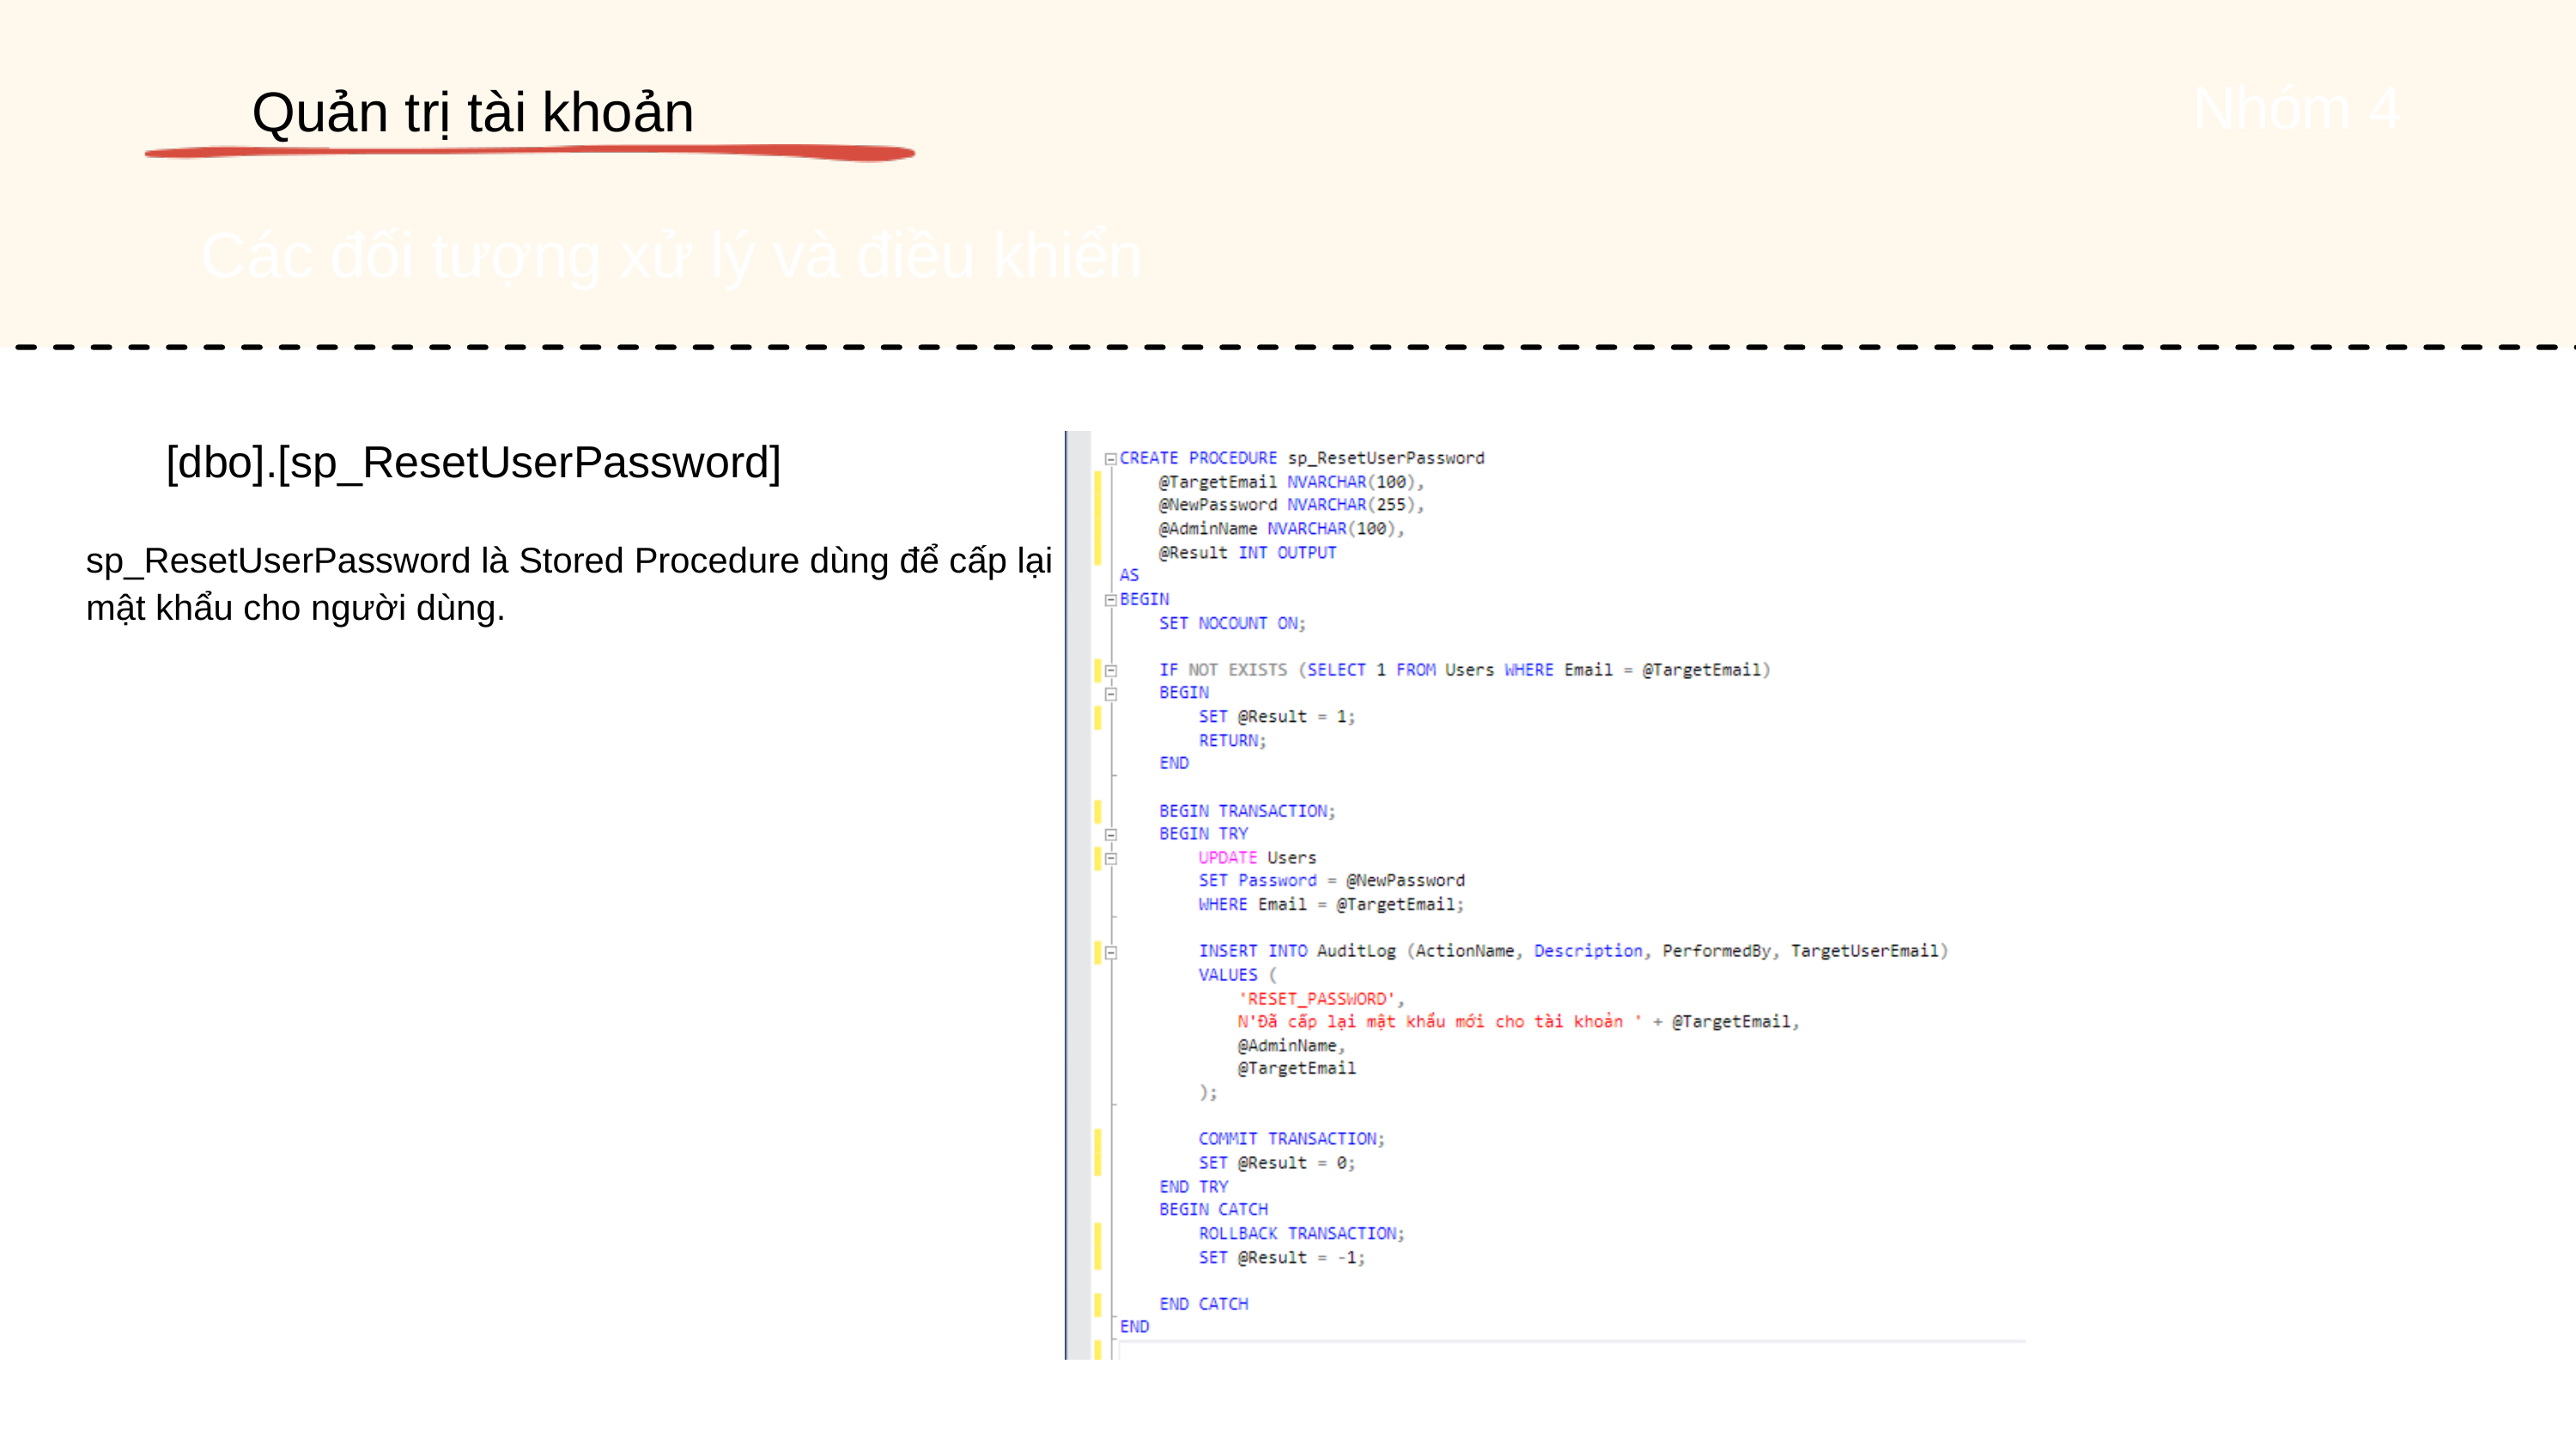

Quản trị tài khoản
Nhóm 4

Các đối tượng xử lý và điều khiển

[dbo].[sp_ResetUserPassword]

sp_ResetUserPassword là Stored Procedure dùng để cấp lại mật khẩu cho người dùng.